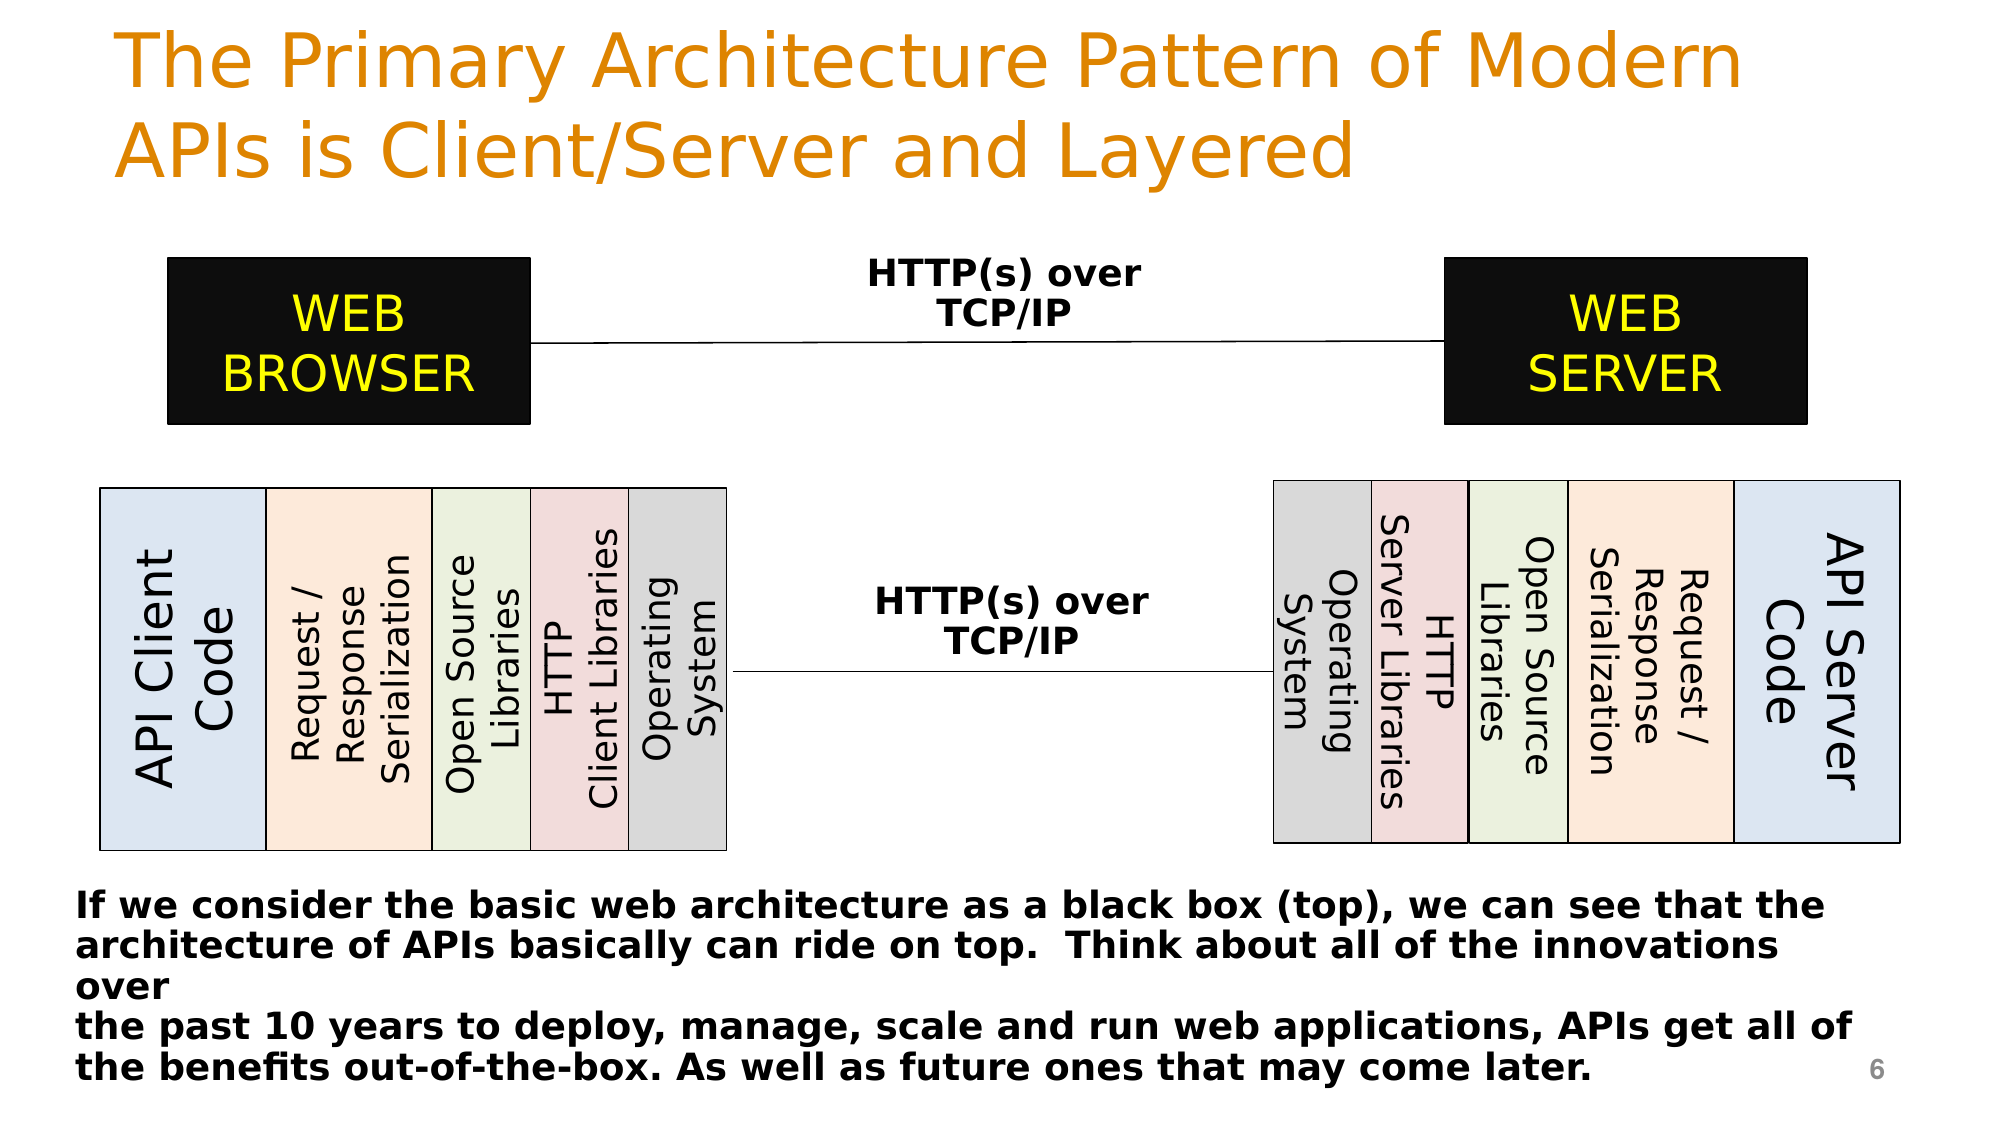

# The Primary Architecture Pattern of Modern APIs is Client/Server and Layered
HTTP(s) over
TCP/IP
WEB
BROWSER
WEB
SERVER
HTTP(s) over
TCP/IP
Request /
Response
Serialization
API Server
Code
API Client
Code
Request /
Response
Serialization
Operating
System
HTTP
Server Libraries
Open Source
Libraries
HTTP
Client Libraries
Operating
System
Open Source
Libraries
If we consider the basic web architecture as a black box (top), we can see that the
architecture of APIs basically can ride on top.  Think about all of the innovations over
the past 10 years to deploy, manage, scale and run web applications, APIs get all of
the benefits out-of-the-box. As well as future ones that may come later.
6